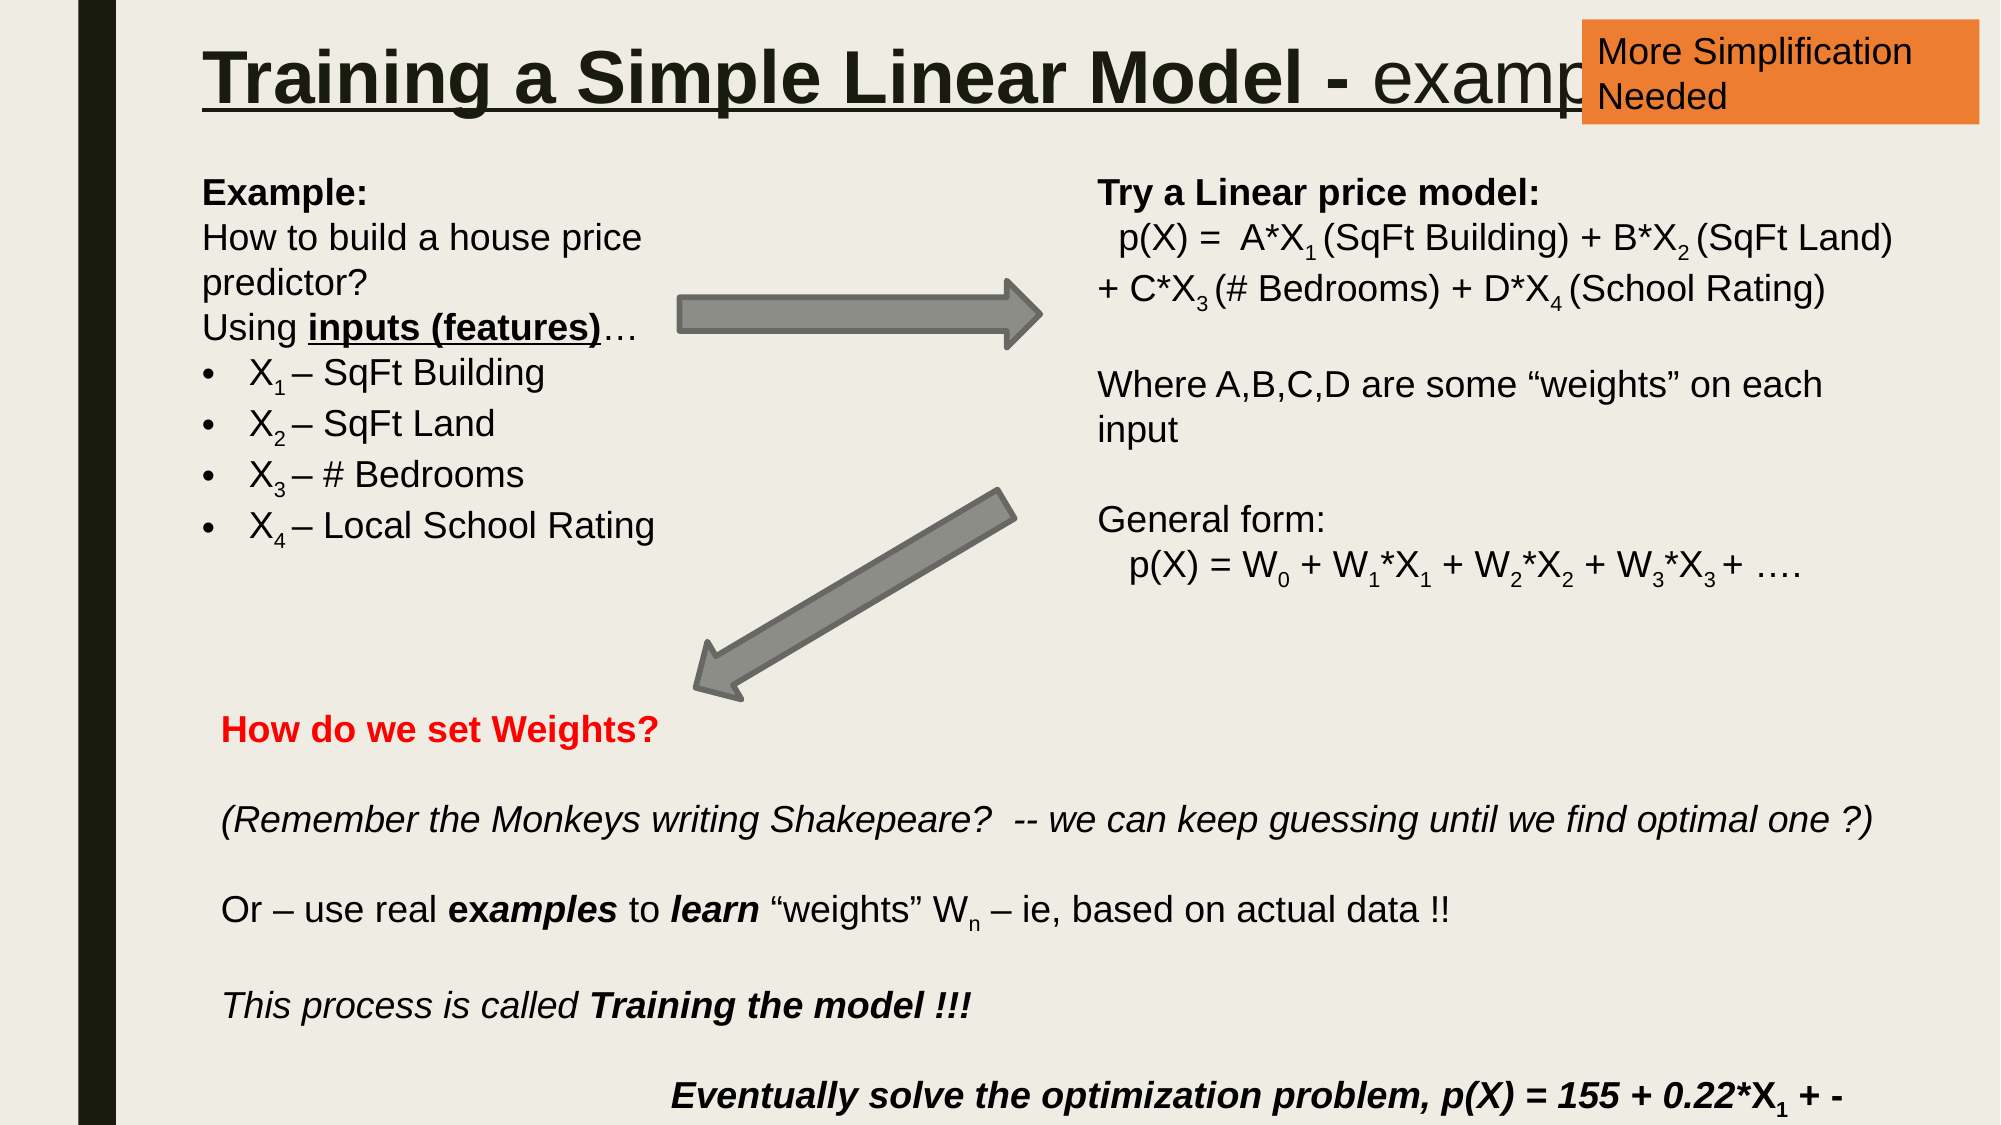

More Simplification Needed

# Training a Simple Linear Model - example (0)
Example:
How to build a house price predictor?
Using inputs (features)…
X1 – SqFt Building
X2 – SqFt Land
X3 – # Bedrooms
X4 – Local School Rating
Try a Linear price model:
  p(X) =  A*X1 (SqFt Building) + B*X2 (SqFt Land) + C*X3 (# Bedrooms) + D*X4 (School Rating)

Where A,B,C,D are some “weights” on each input

General form:
   p(X) = W0 + W1*X1 + W2*X2 + W3*X3 + ….

How do we set Weights?

(Remember the Monkeys writing Shakepeare?  -- we can keep guessing until we find optimal one ?)

Or – use real examples to learn “weights” Wn – ie, based on actual data !!

This process is called Training the model !!!

			Eventually solve the optimization problem, p(X) = 155 + 0.22*X1 + -0.08*X2 + 0.87*X3 + ….